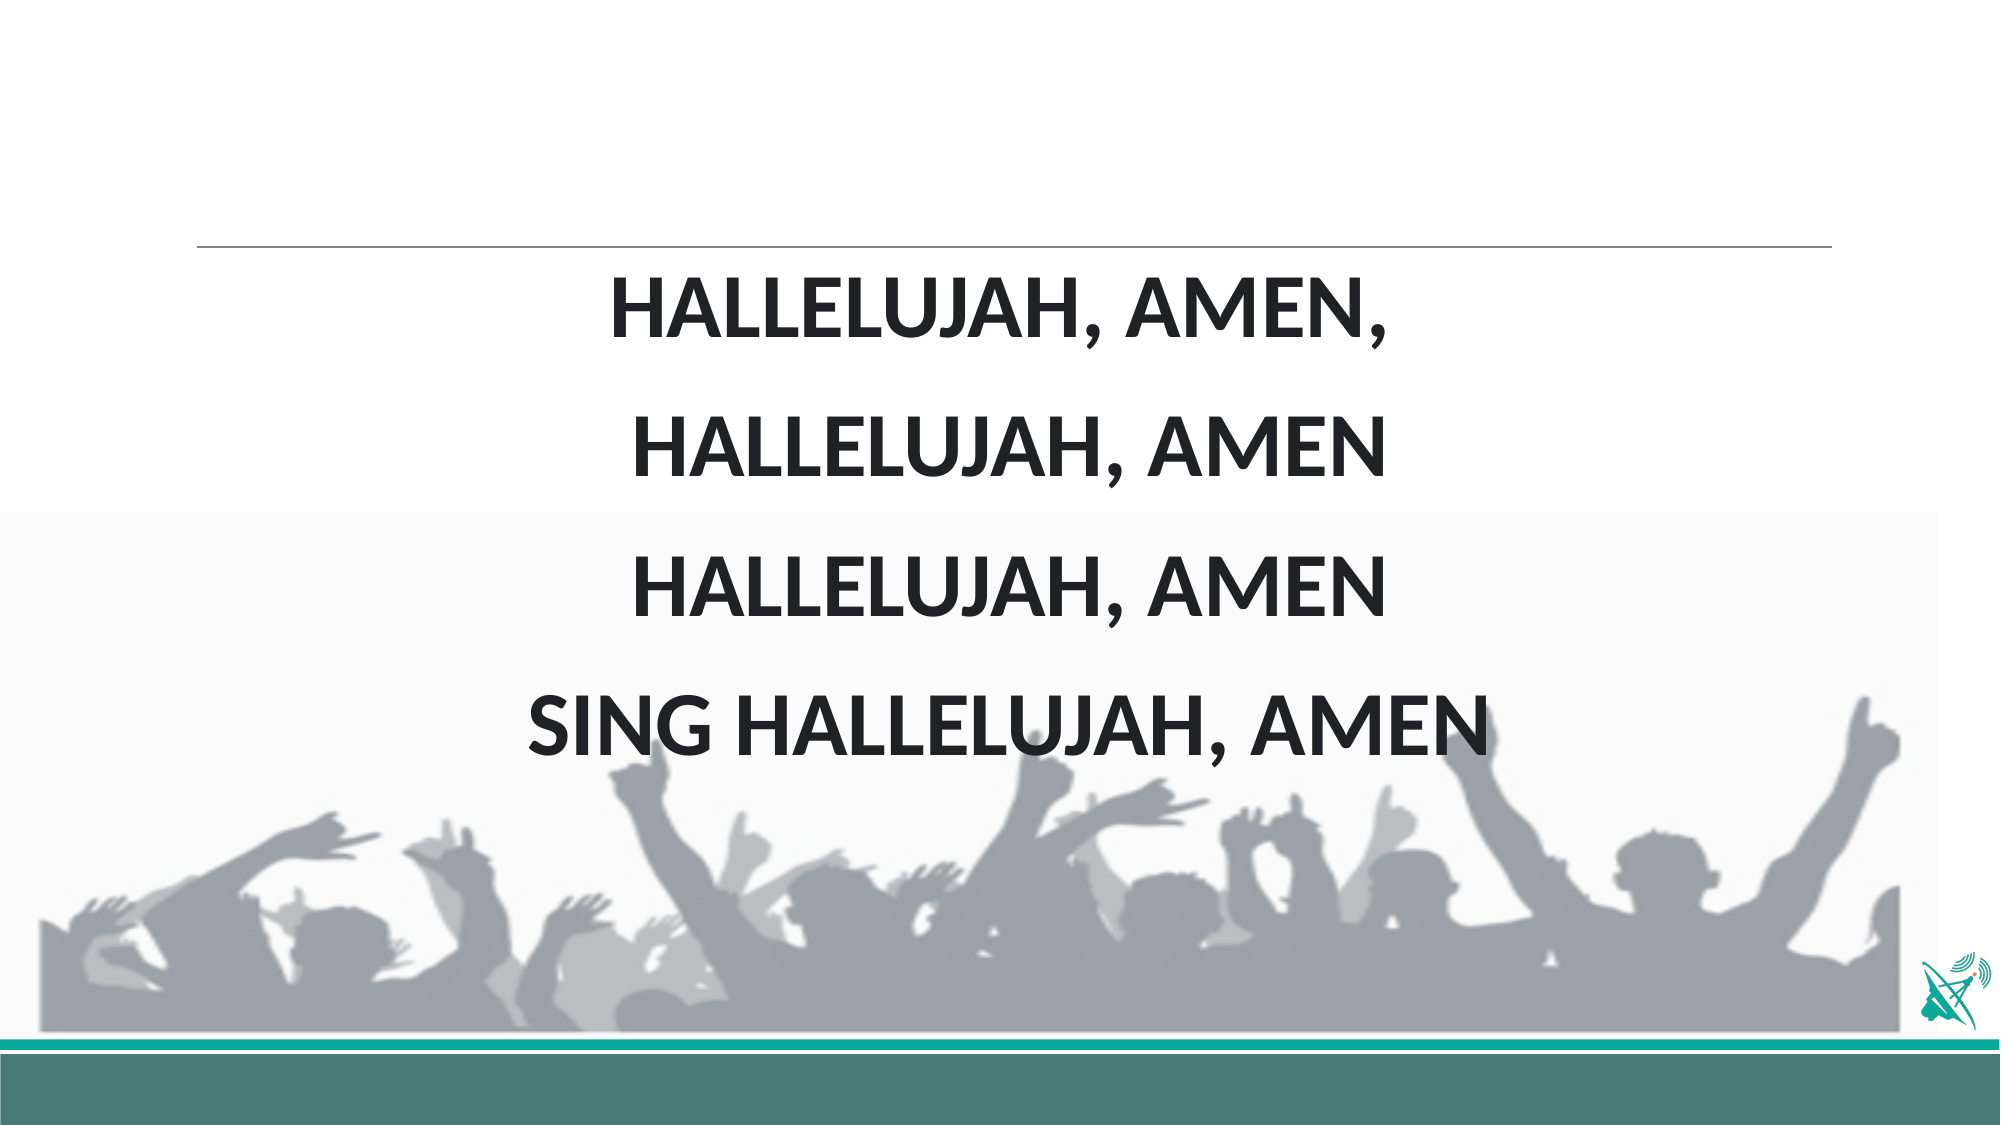

HALLELUJAH, AMEN,
HALLELUJAH, AMEN
HALLELUJAH, AMEN
SING HALLELUJAH, AMEN